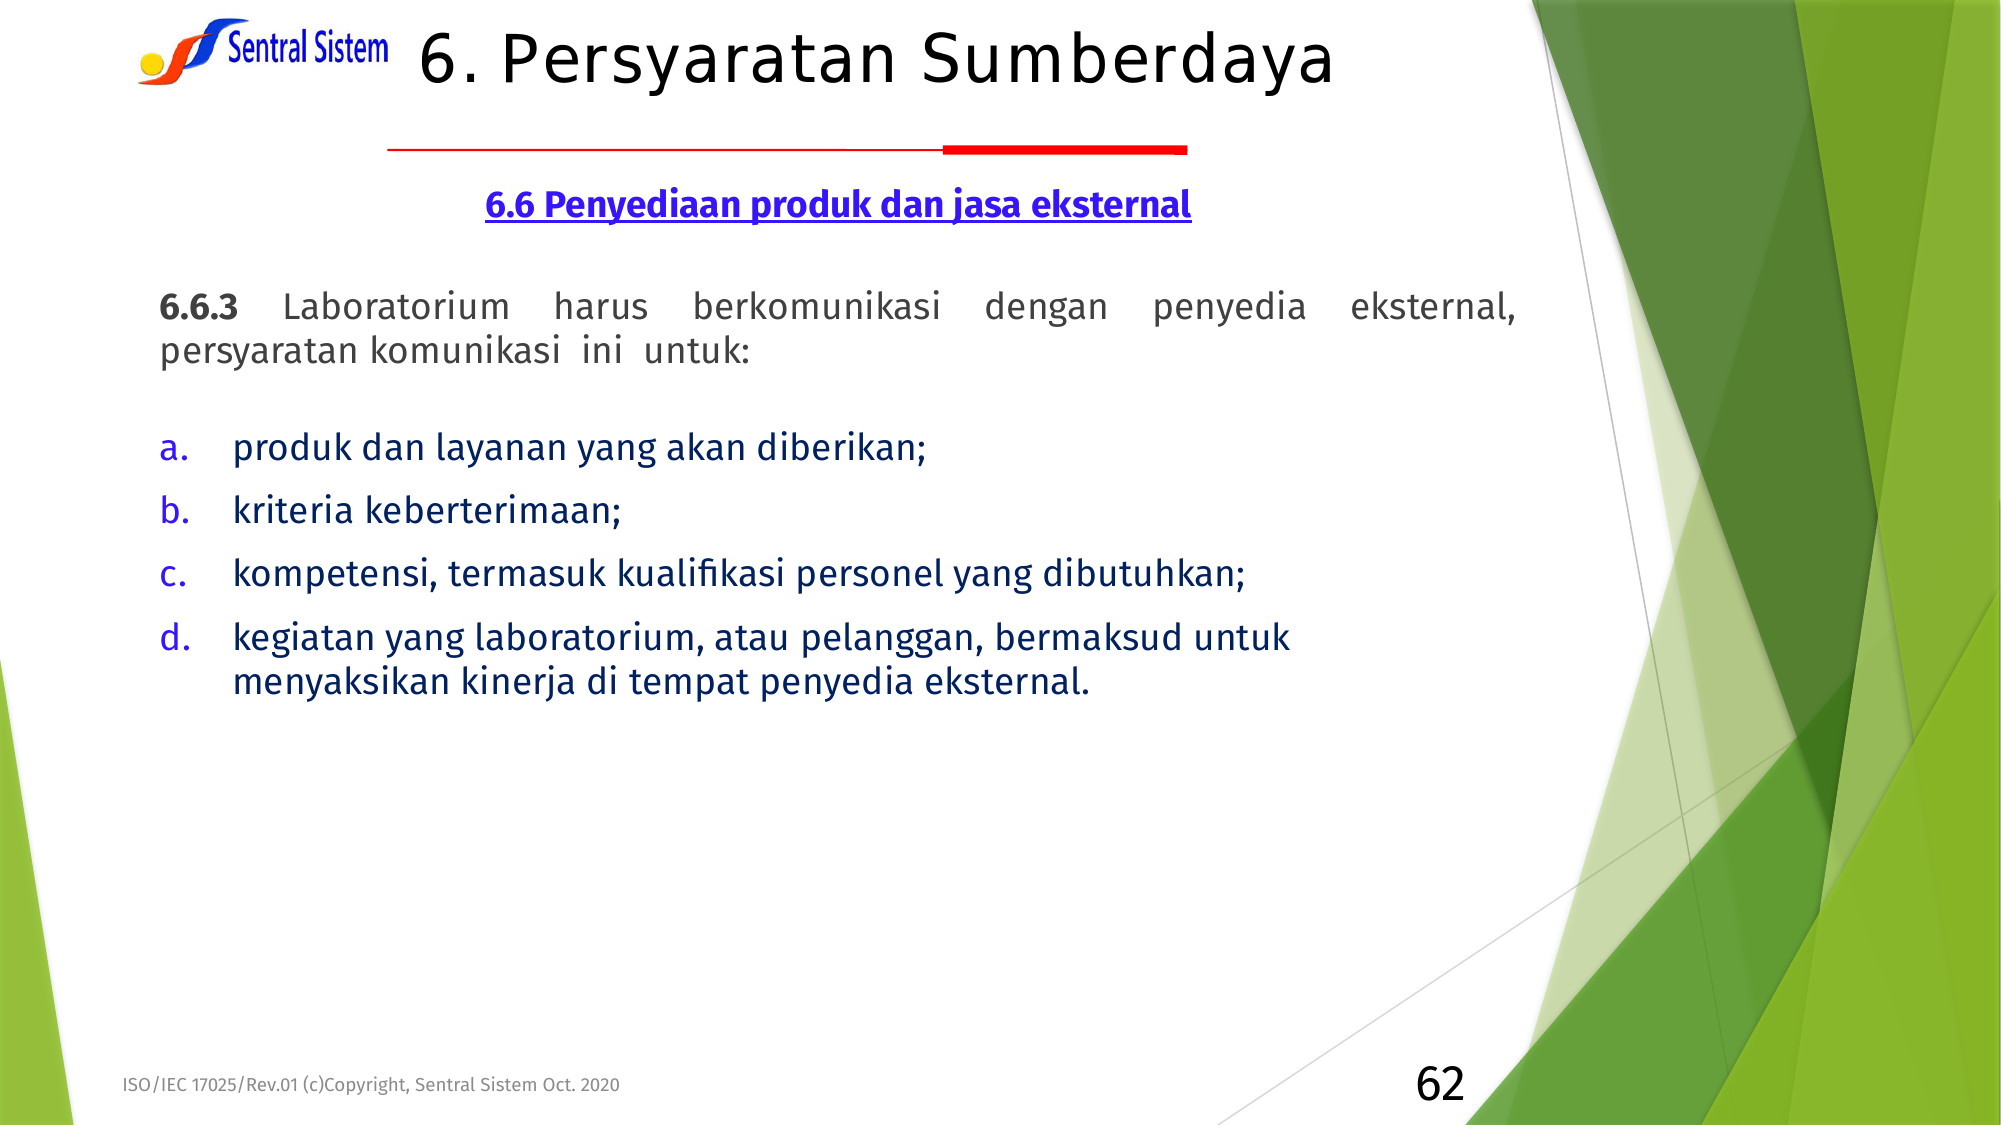

# 6. Persyaratan Sumberdaya

6.6 Penyediaan produk dan jasa eksternal

6.6.3 Laboratorium harus berkomunikasi dengan penyedia eksternal, persyaratan komunikasi  ini  untuk:

produk dan layanan yang akan diberikan;
kriteria keberterimaan;
kompetensi, termasuk kualifikasi personel yang dibutuhkan;
kegiatan yang laboratorium, atau pelanggan, bermaksud untuk menyaksikan kinerja di tempat penyedia eksternal.
62
ISO/IEC 17025/Rev.01 (c)Copyright, Sentral Sistem Oct. 2020